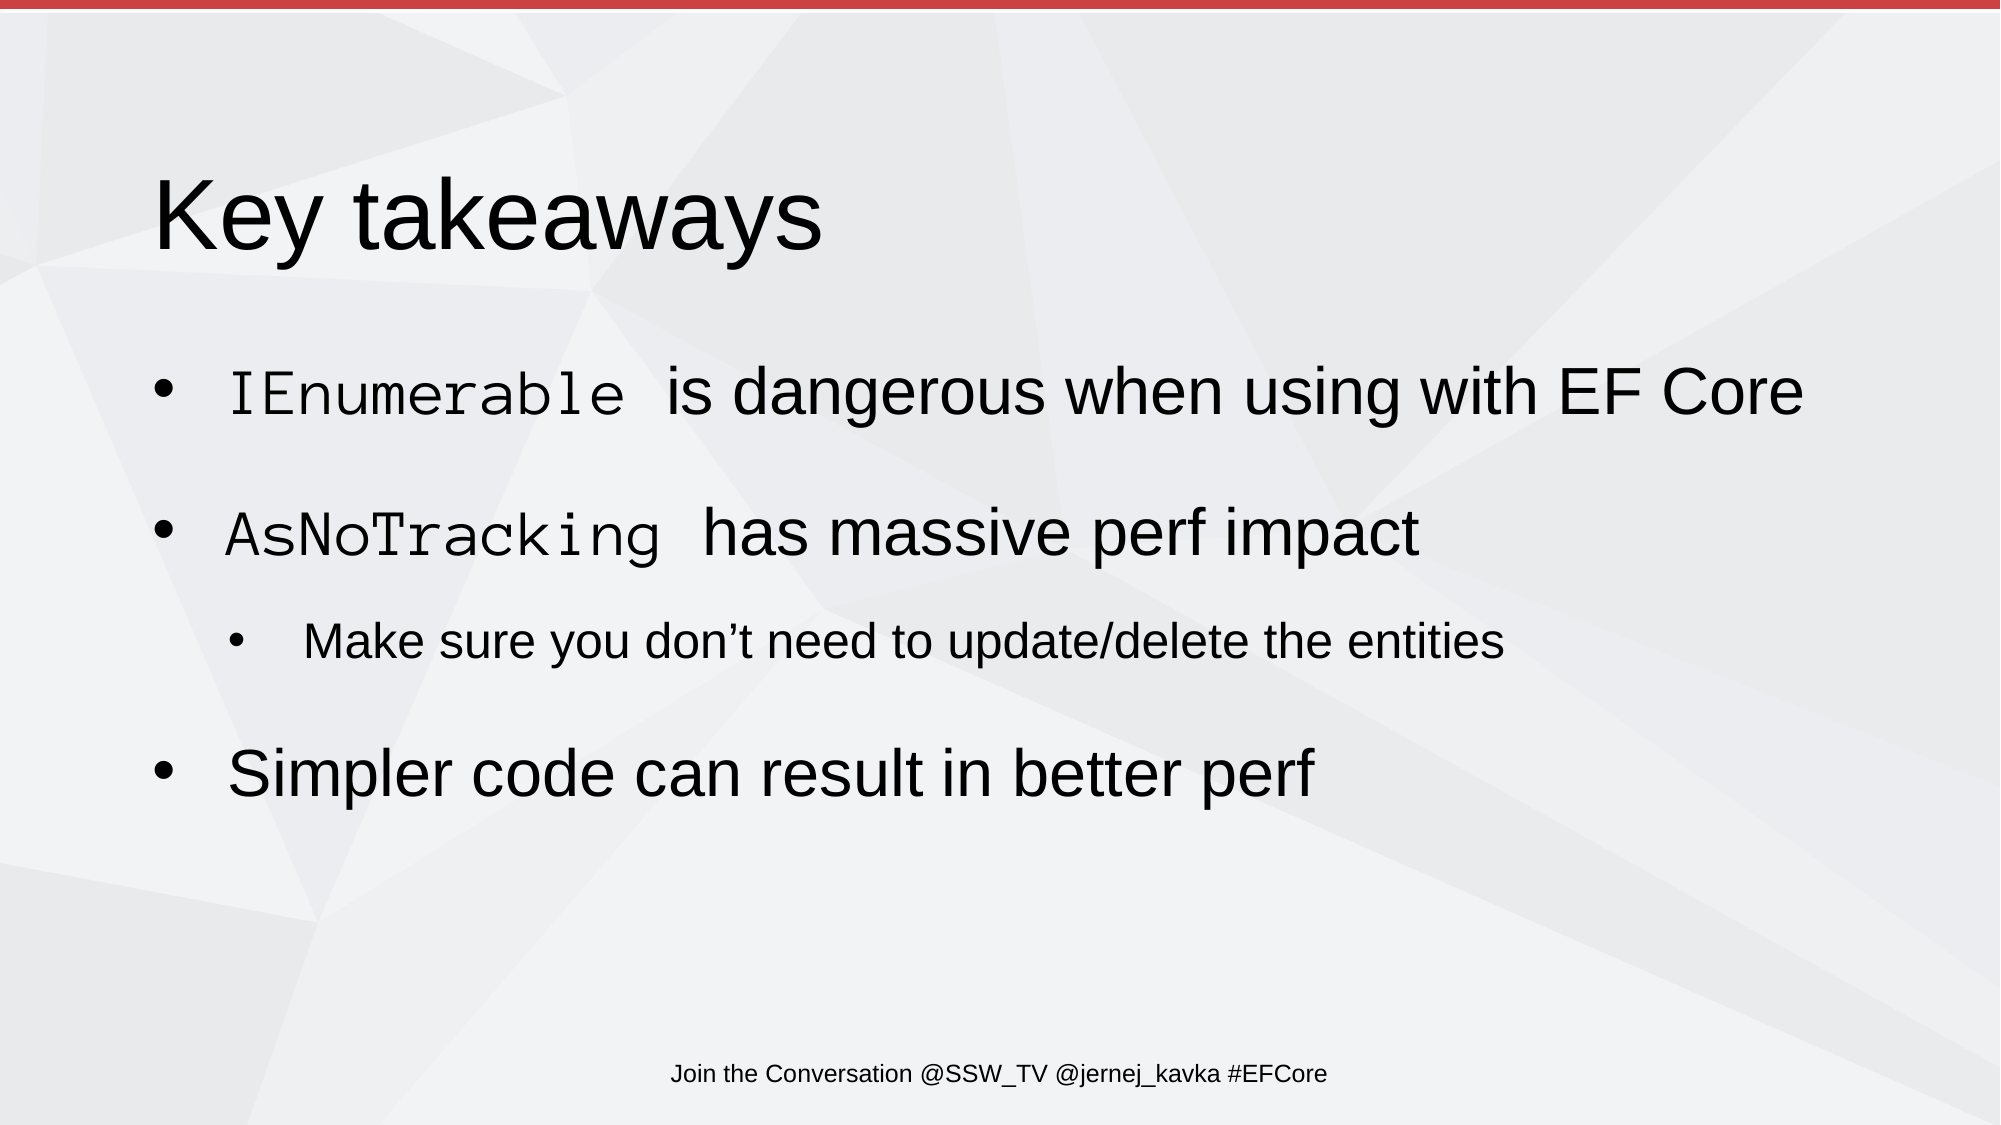

# Key takeaways
IEnumerable is dangerous when using with EF Core
AsNoTracking has massive perf impact
Make sure you don’t need to update/delete the entities
Simpler code can result in better perf
Join the Conversation @SSW_TV @jernej_kavka #EFCore